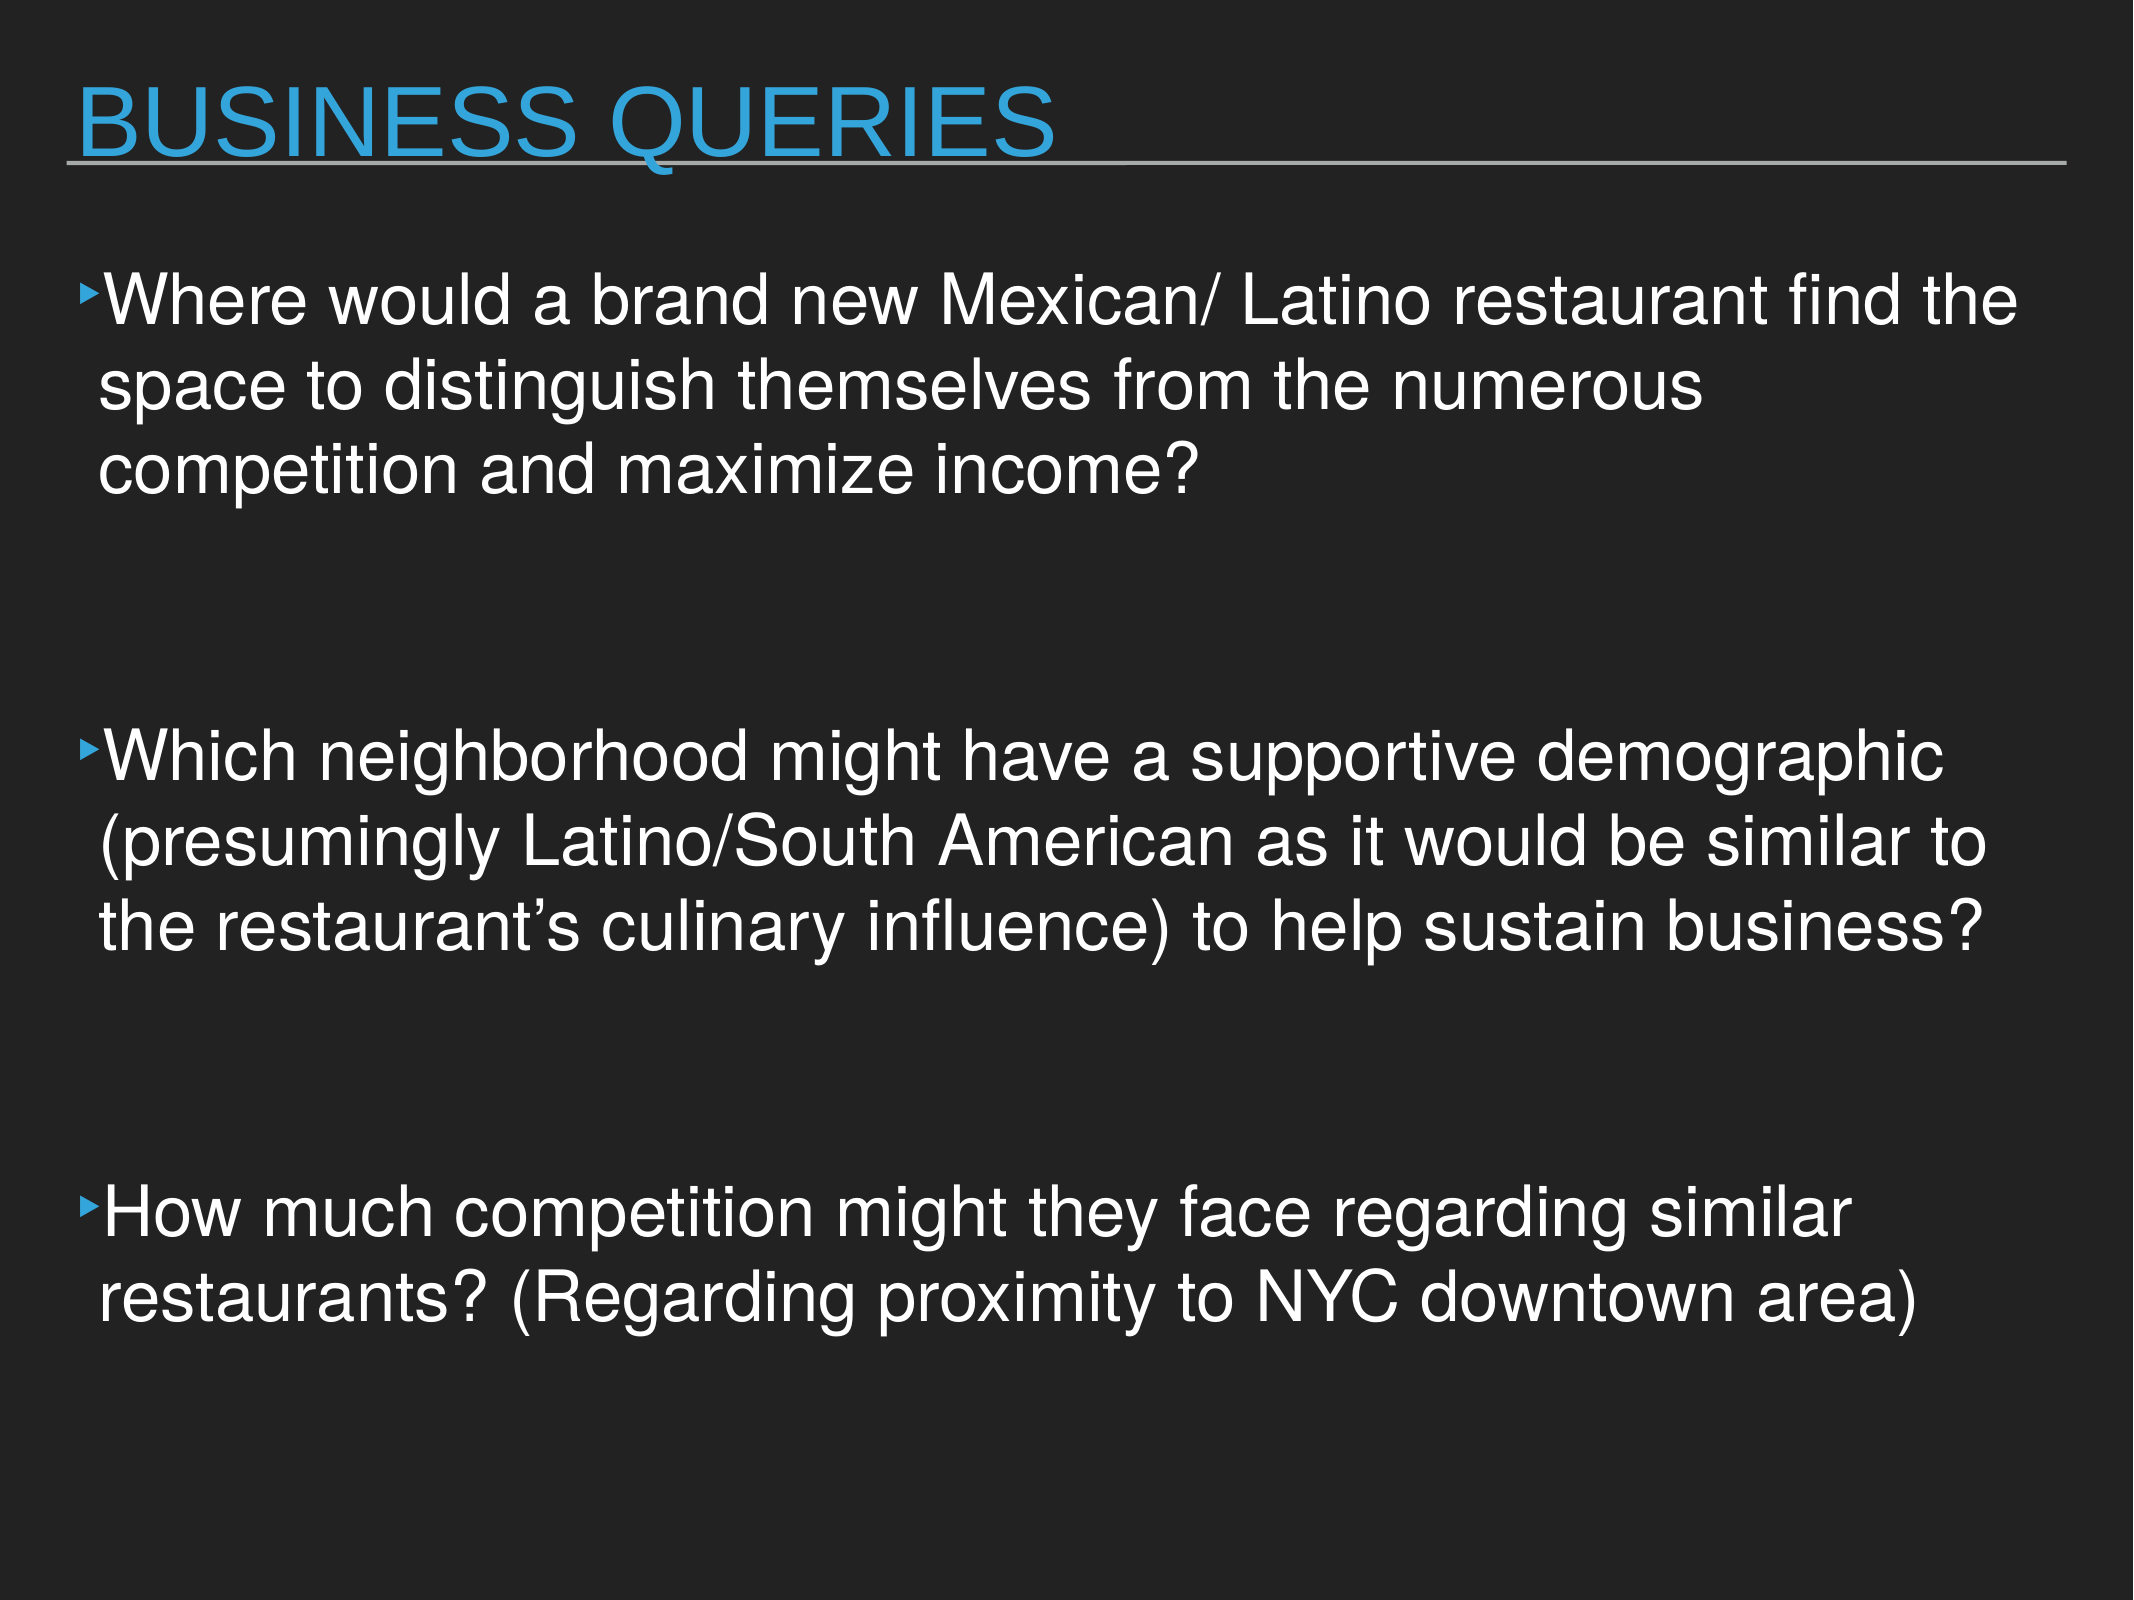

# Business queries
Where would a brand new Mexican/ Latino restaurant find the space to distinguish themselves from the numerous competition and maximize income?

Which neighborhood might have a supportive demographic (presumingly Latino/South American as it would be similar to the restaurant’s culinary influence) to help sustain business?

How much competition might they face regarding similar restaurants? (Regarding proximity to NYC downtown area)